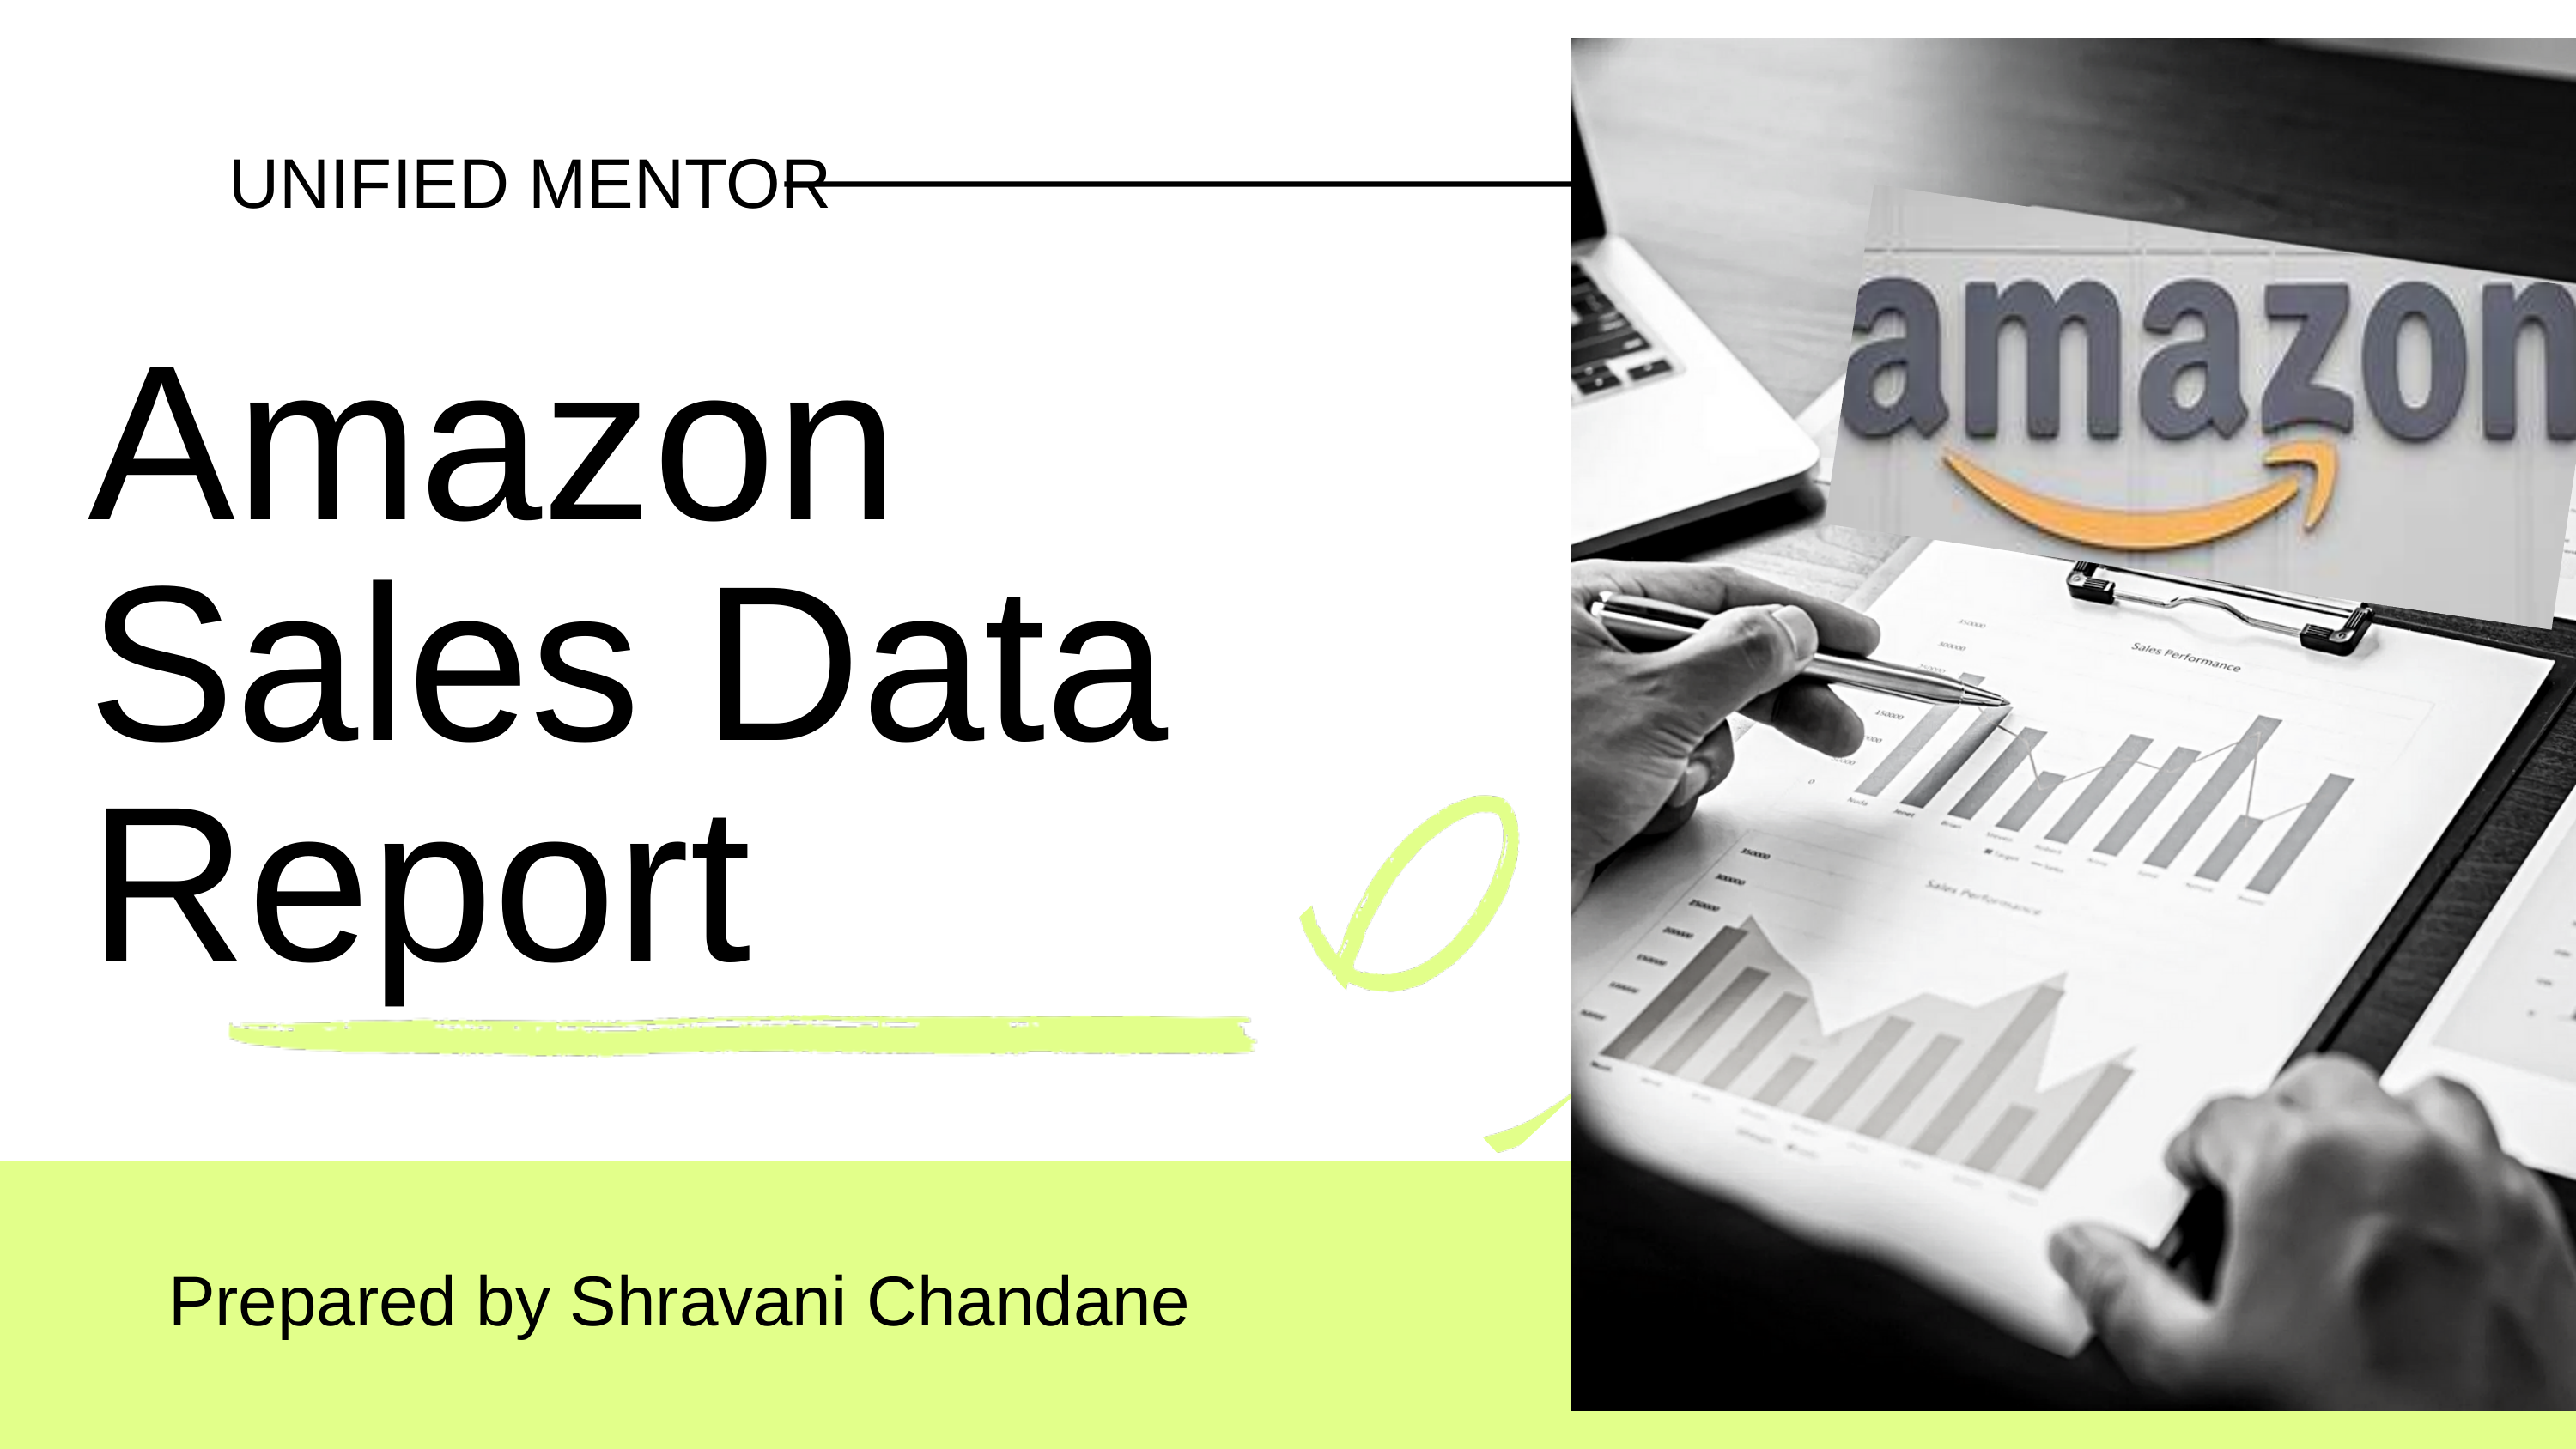

UNIFIED MENTOR

Amazon Sales Data Report

Prepared by Shravani Chandane